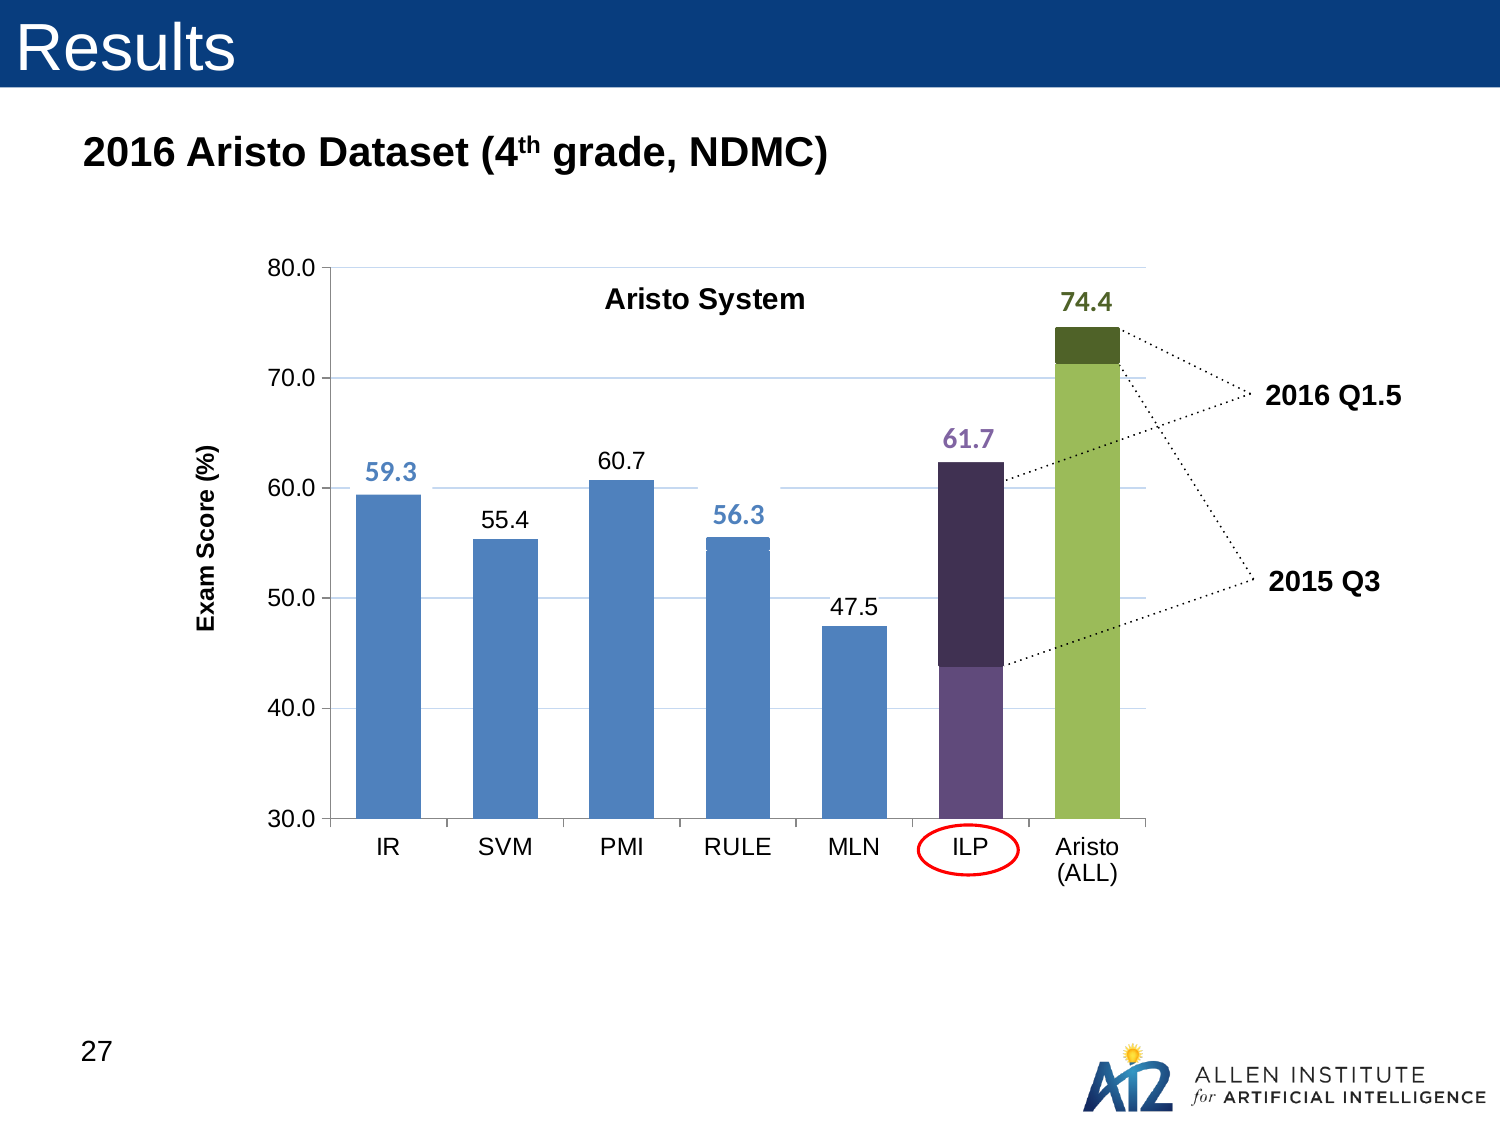

# Results
2016 Aristo Dataset (4th grade, NDMC)

### Chart: Aristo System

| Category |  |
|---|---|
| IR | 60.6 |
| SVM | 55.4 |
| PMI | 60.7 |
| RULE | 54.3 |
| MLN | 47.5 |
| ILP | 43.8 |
| Aristo (ALL) | 71.3 |
74.4

2016 Q1.5
2015 Q3
61.7

59.3
56.3

27